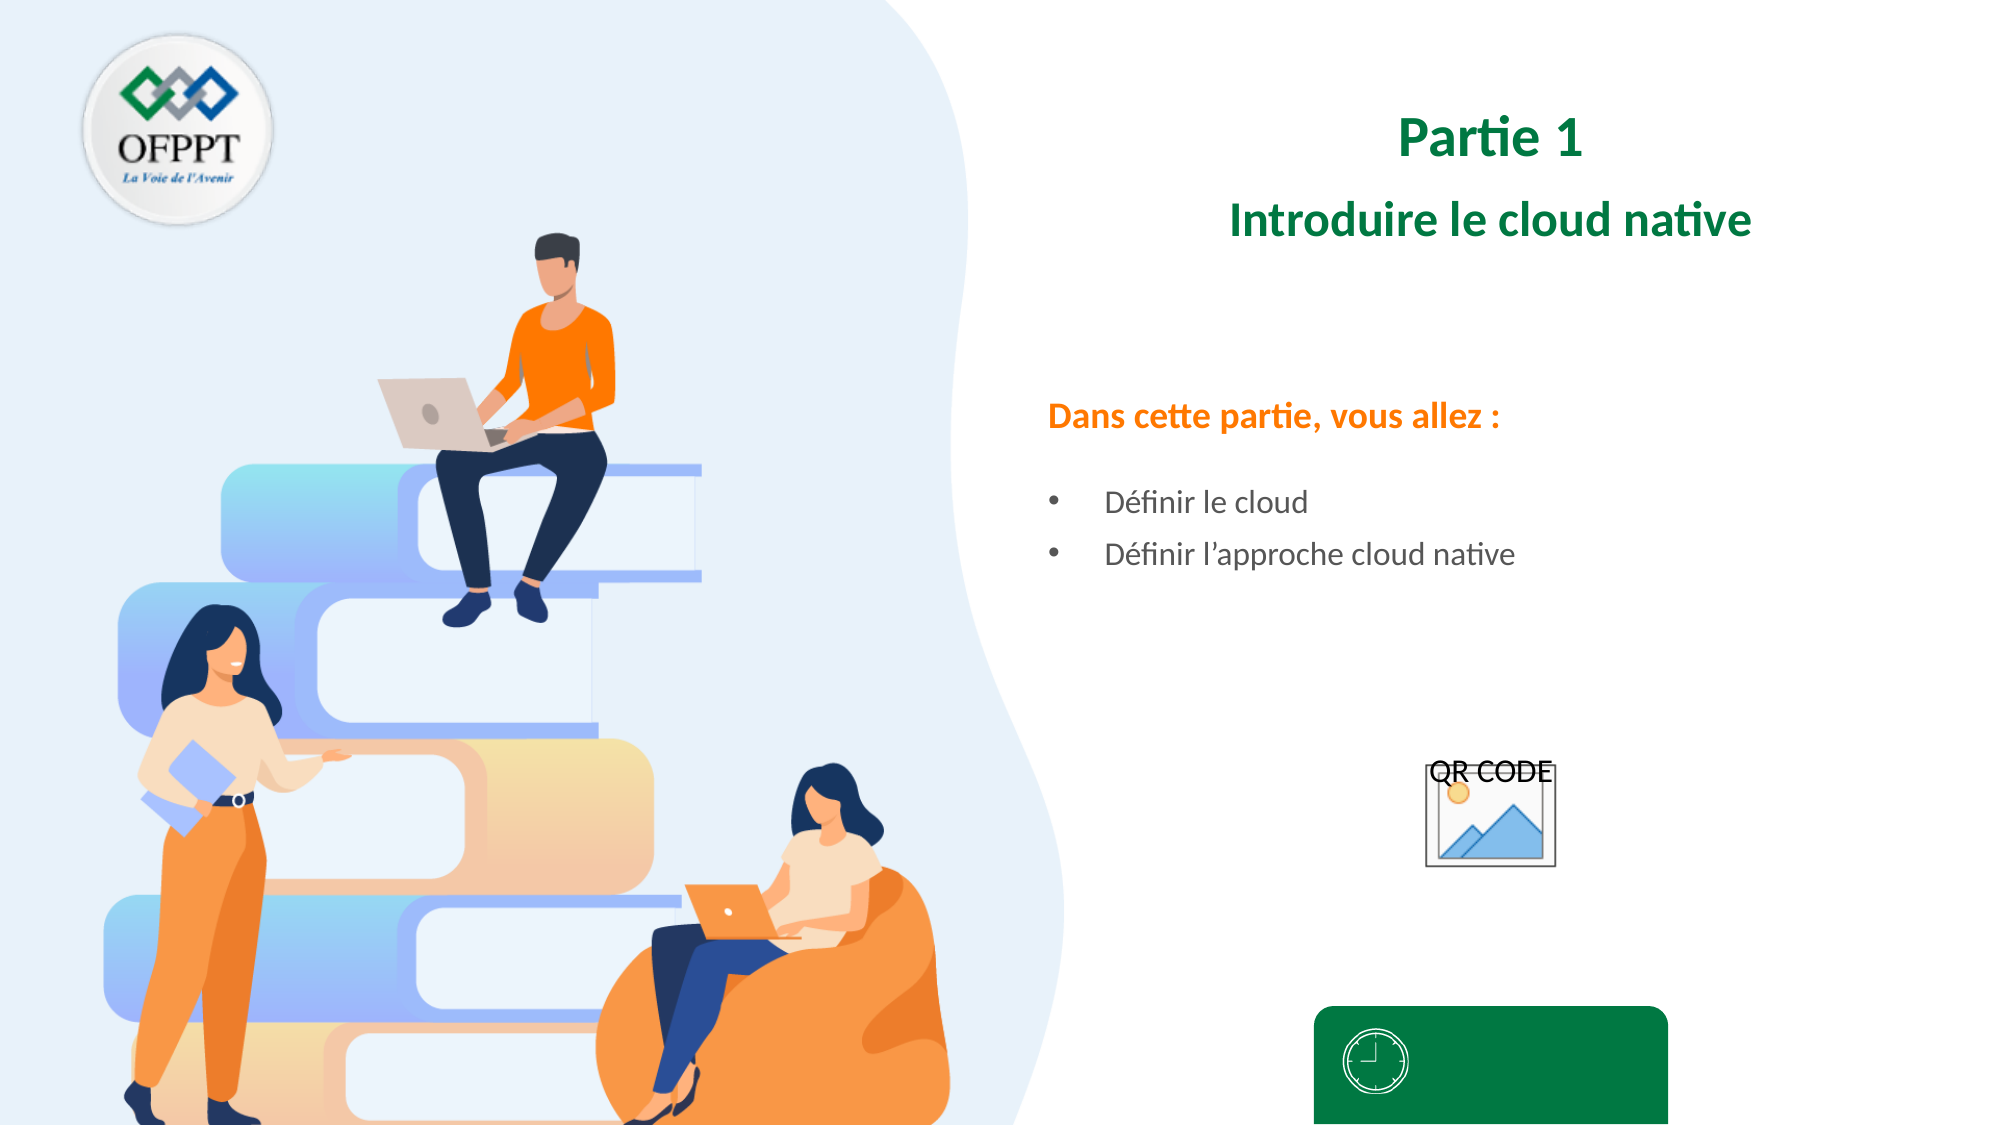

Partie 1
Introduire le cloud native
Définir le cloud
Définir l’approche cloud native